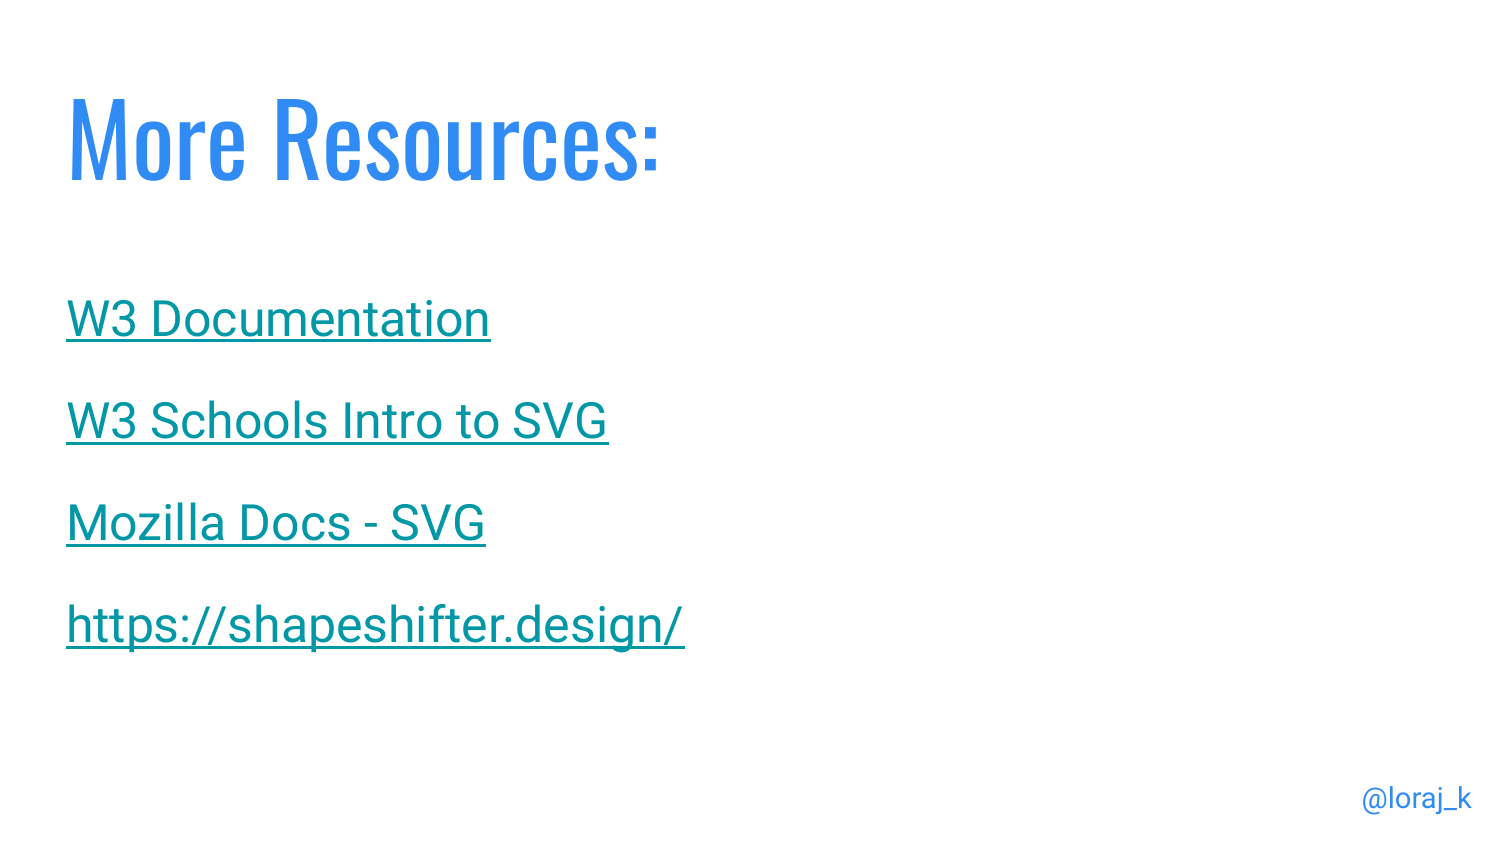

# More Resources:
W3 Documentation
W3 Schools Intro to SVG
Mozilla Docs - SVG
https://shapeshifter.design/

@loraj_k